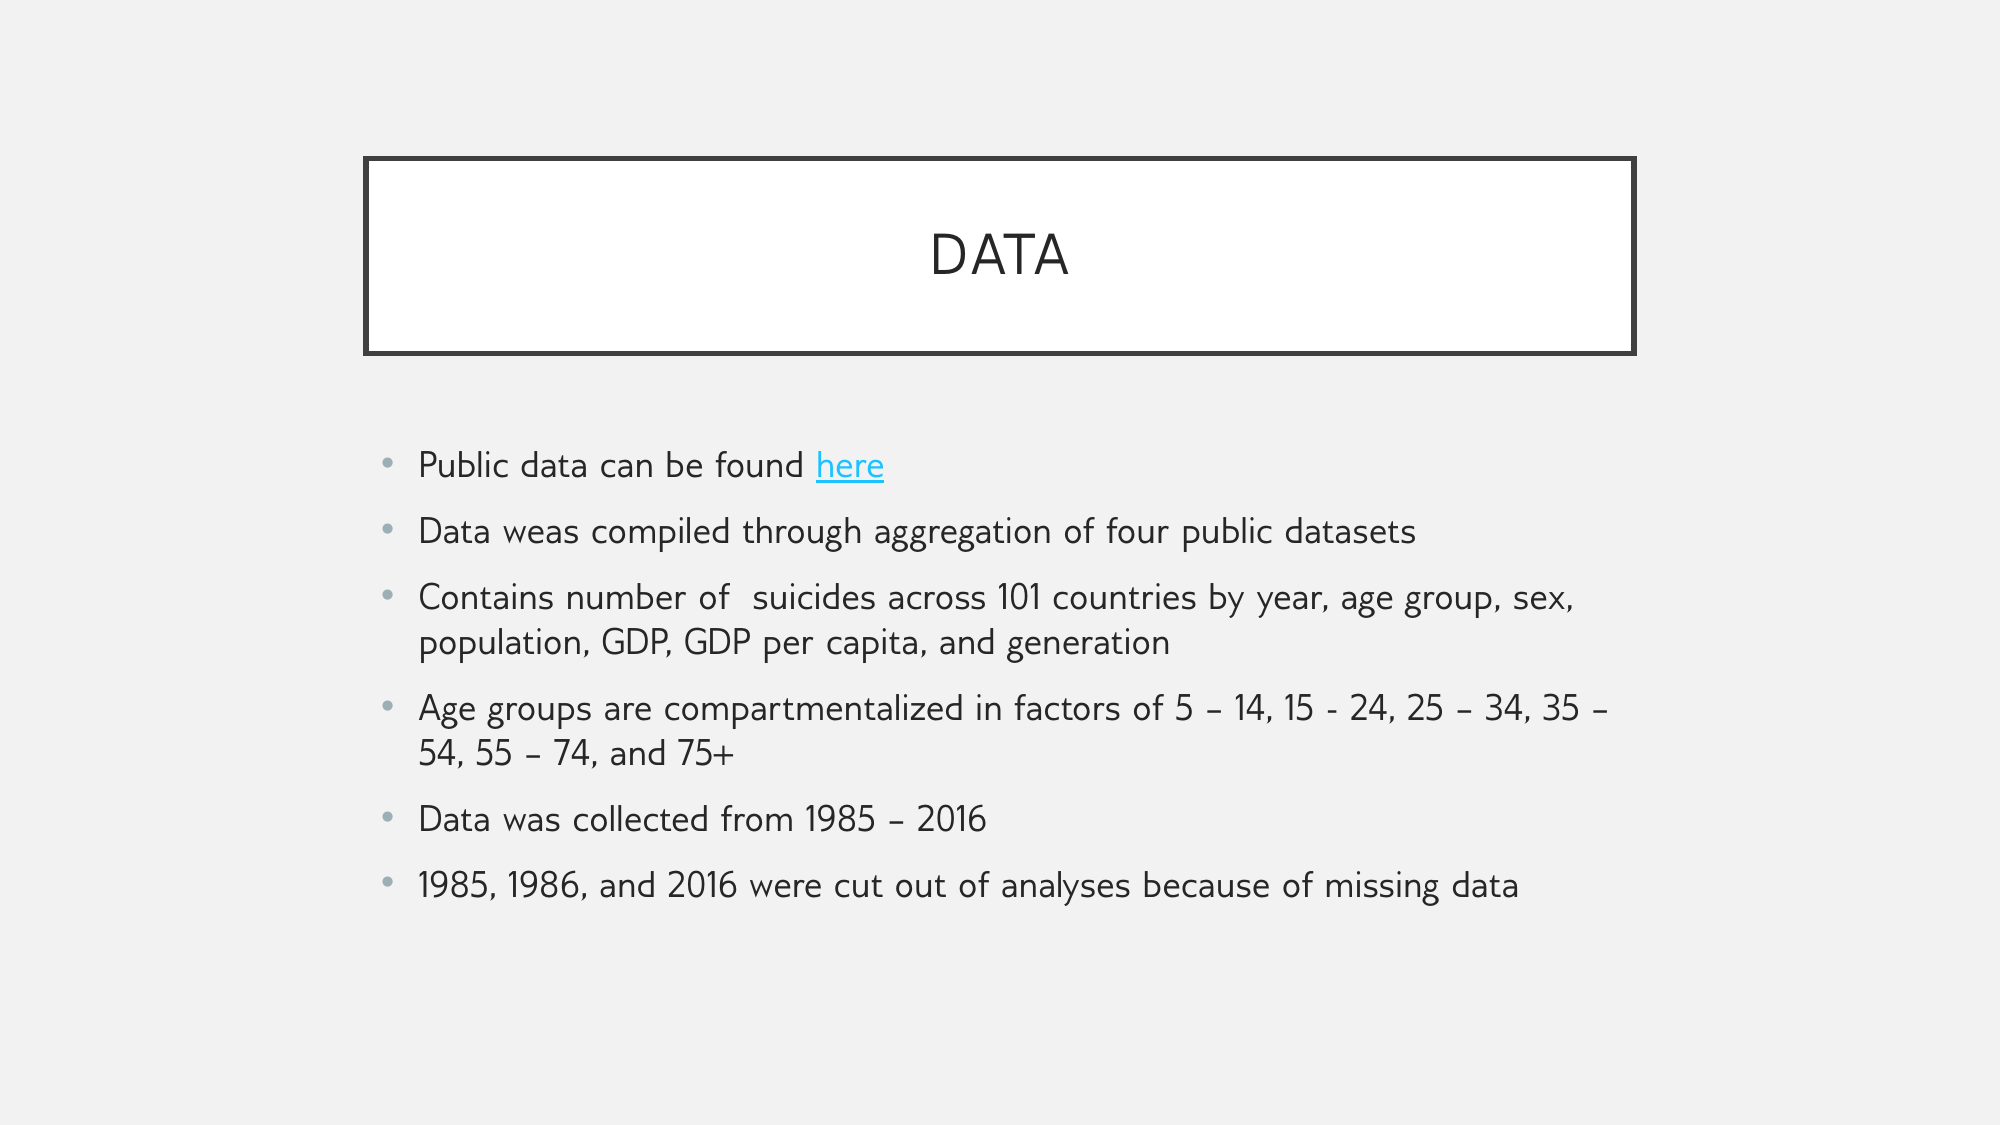

# Data
Public data can be found here
Data weas compiled through aggregation of four public datasets
Contains number of  suicides across 101 countries by year, age group, sex, population, GDP, GDP per capita, and generation
Age groups are compartmentalized in factors of 5 – 14, 15 - 24, 25 – 34, 35 – 54, 55 – 74, and 75+
Data was collected from 1985 – 2016
1985, 1986, and 2016 were cut out of analyses because of missing data